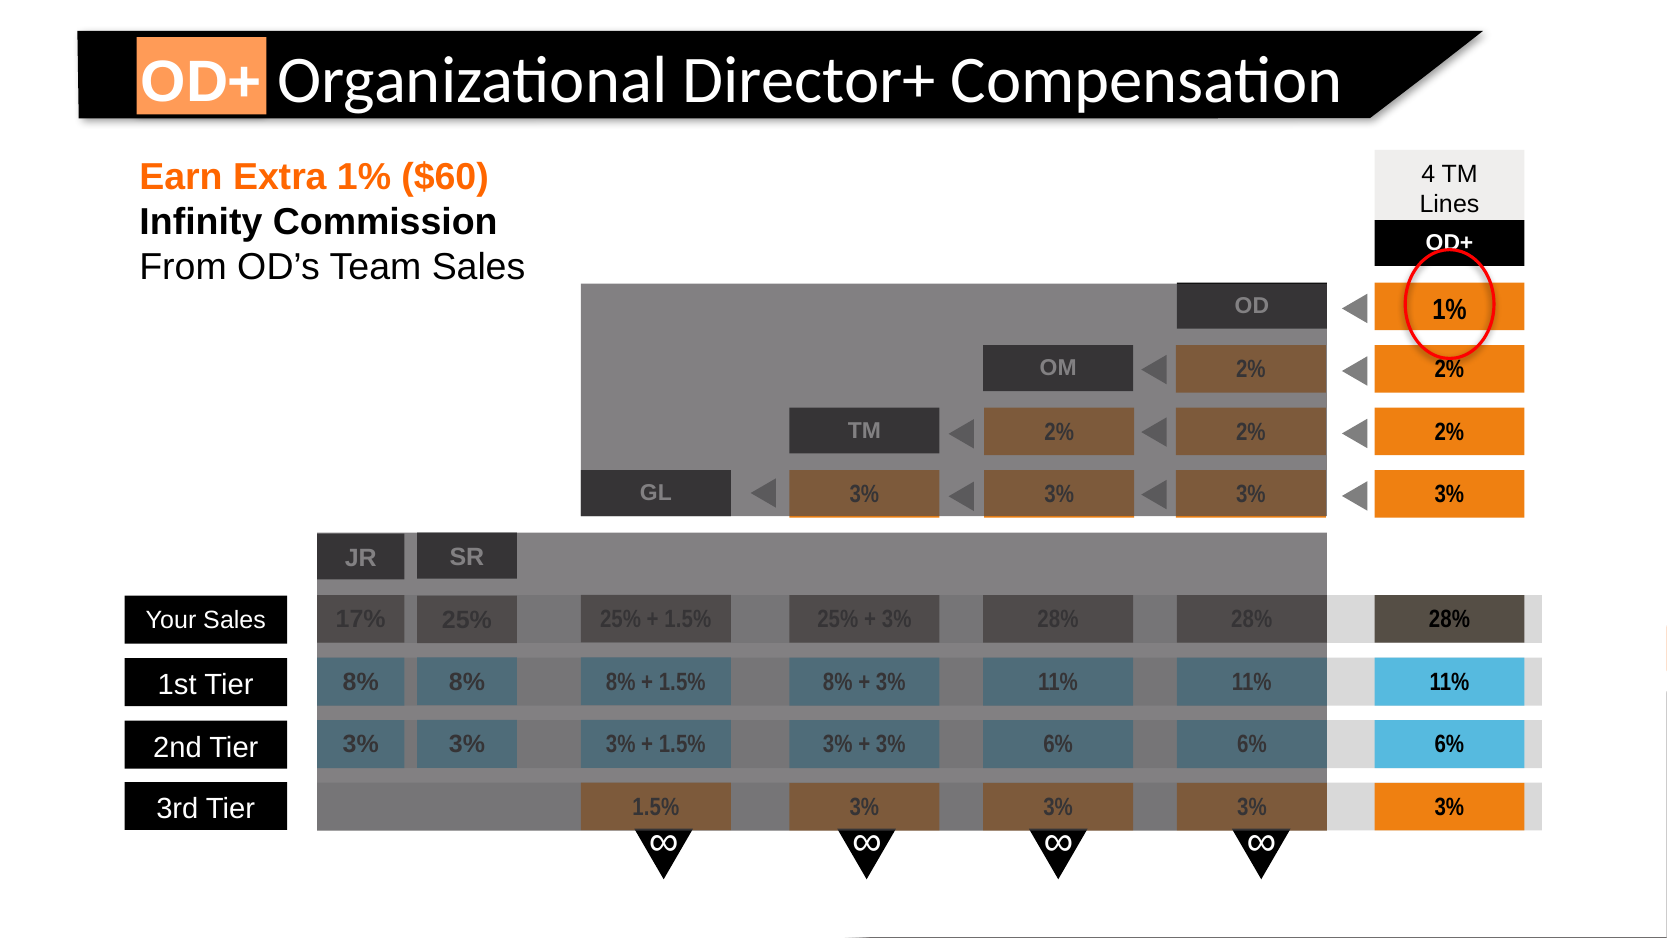

Organizational Director+ Compensation
BEMER Compensation In % of Sales

BEMER Compensation Plan
OD+
Earn Extra 1% ($60)
Infinity Commission
From OD’s Team Sales
4 TM
Lines
%
OD+
1%

2%

2%

3%

28%
11%
6%
3%

OD
2%

2%

3%

28%
11%
6%
3%

OM
2%

3%

28%
11%
6%
3%
TM
3%

25% + 3%
8% + 3%
3% + 3%
3%
GL
25% + 1.5%
8% + 1.5%
3% + 1.5%
1.5%

SR
JR
17%
25%
8%
8%
3%
3%

Your Sales

1st Tier

2nd Tier
3rd Tier

∞

∞

∞

∞